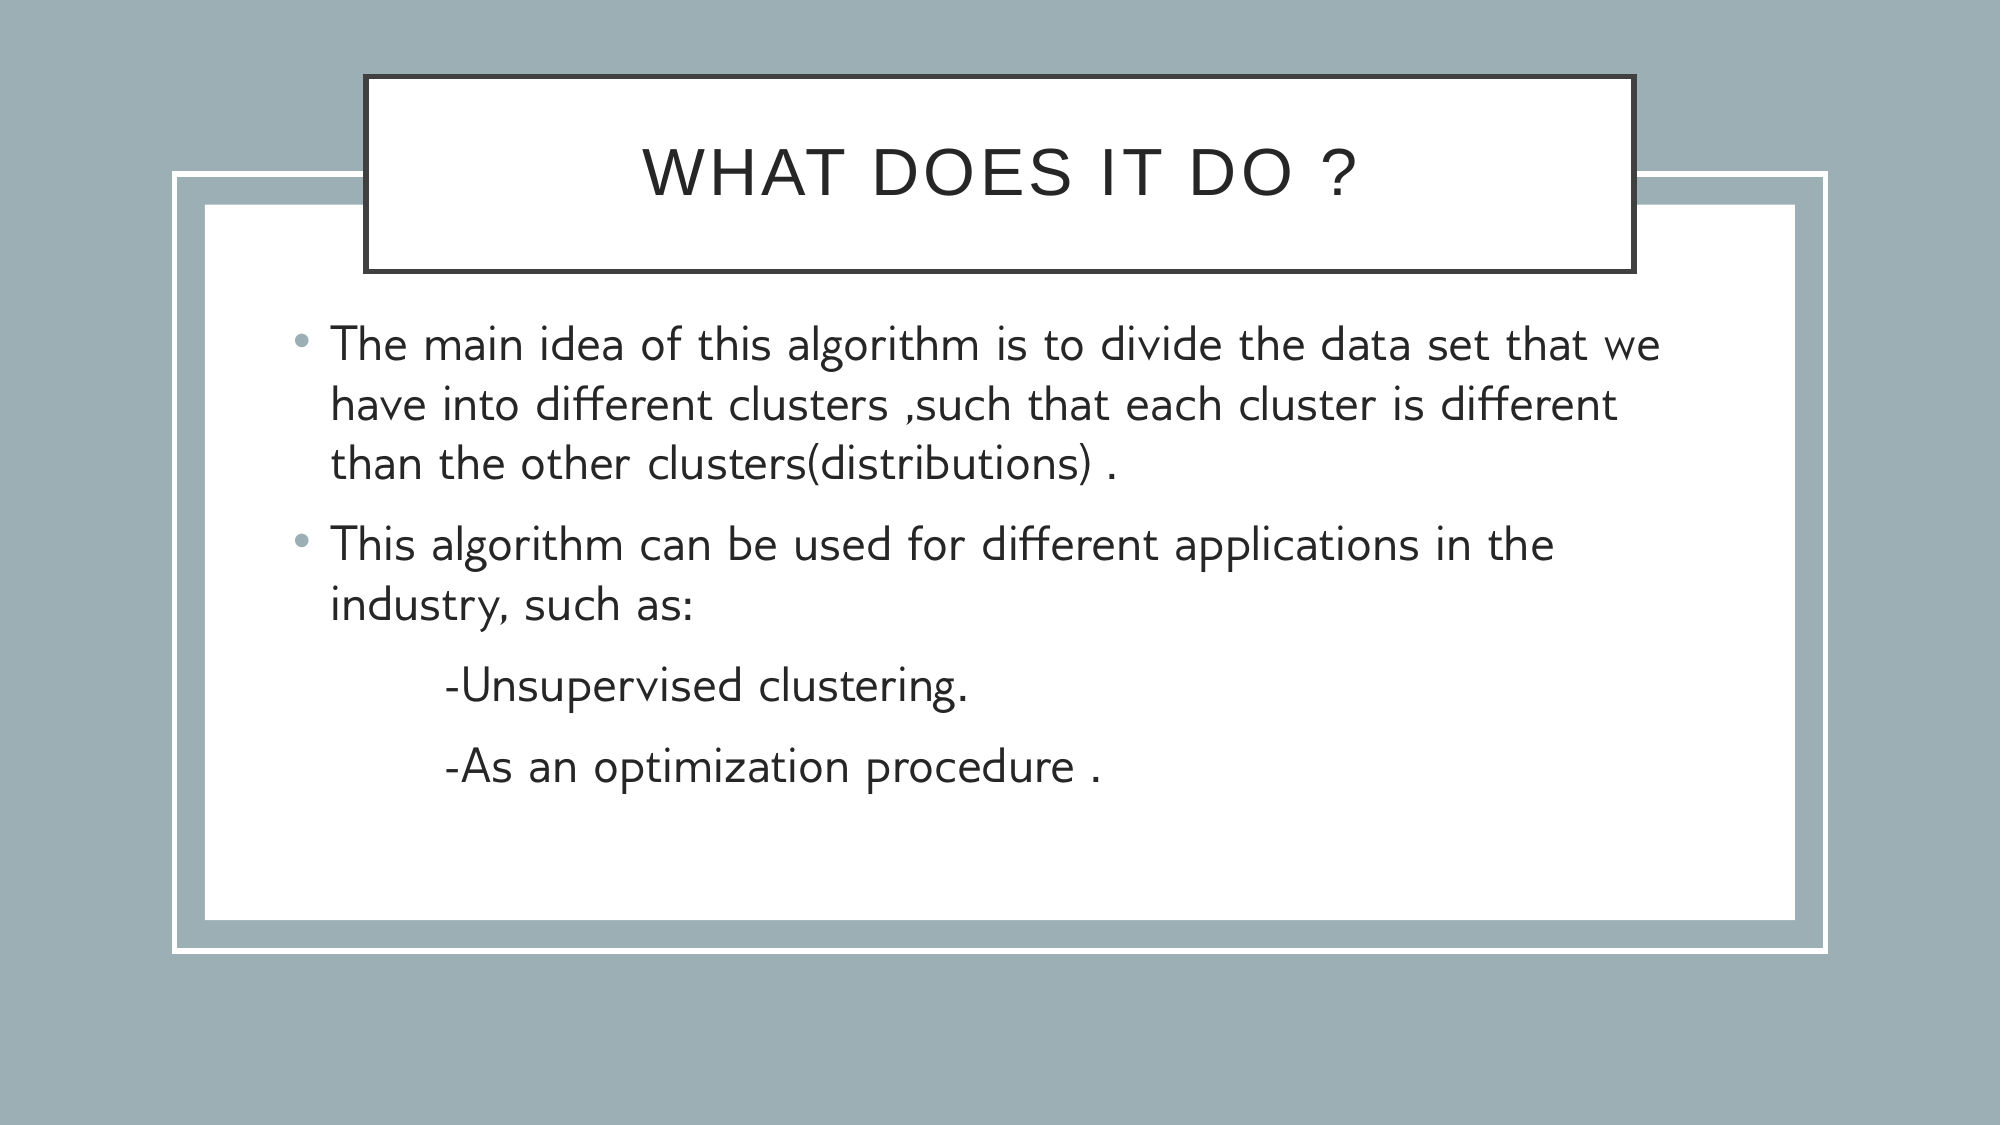

# what DOES IT DO ?

The main idea of this algorithm is to divide the data set that we have into different clusters ,such that each cluster is different than the other clusters(distributions) .
This algorithm can be used for different applications in the industry, such as:
	-Unsupervised clustering.
	-As an optimization procedure .